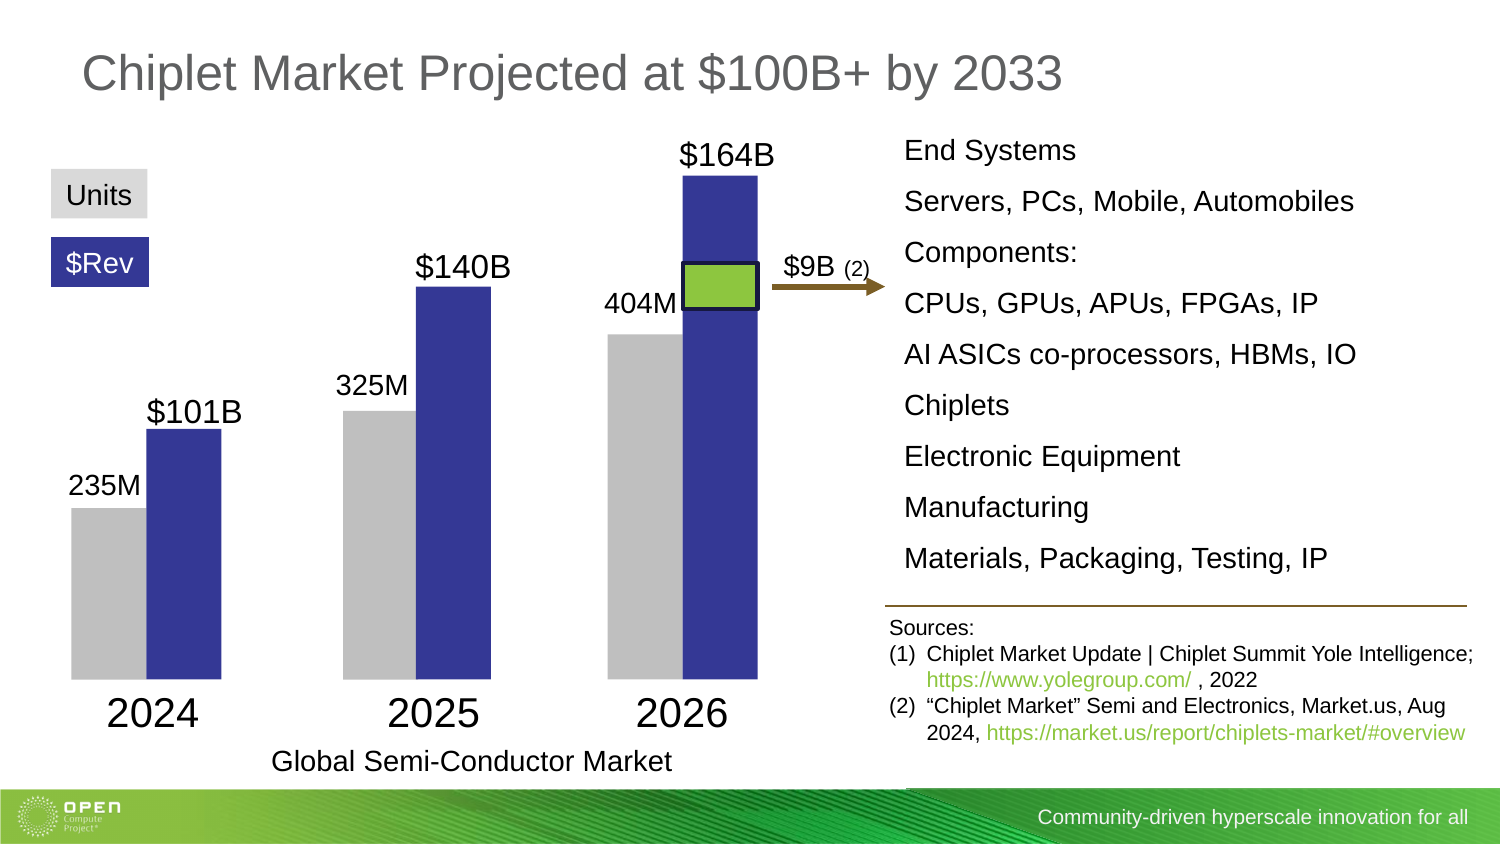

# Chiplet Market Projected at $100B+ by 2033
End Systems
Servers, PCs, Mobile, Automobiles
Components:
CPUs, GPUs, APUs, FPGAs, IP
AI ASICs co-processors, HBMs, IO
Chiplets
Electronic Equipment
Manufacturing
Materials, Packaging, Testing, IP
$164B
Units

$Rev
$140B

325M

2025
$9B (2)

404M

$101B

235M

2024
Sources:
Chiplet Market Update | Chiplet Summit Yole Intelligence; https://www.yolegroup.com/ , 2022
“Chiplet Market” Semi and Electronics, Market.us, Aug 2024, https://market.us/report/chiplets-market/#overview
2026
Global Semi-Conductor Market